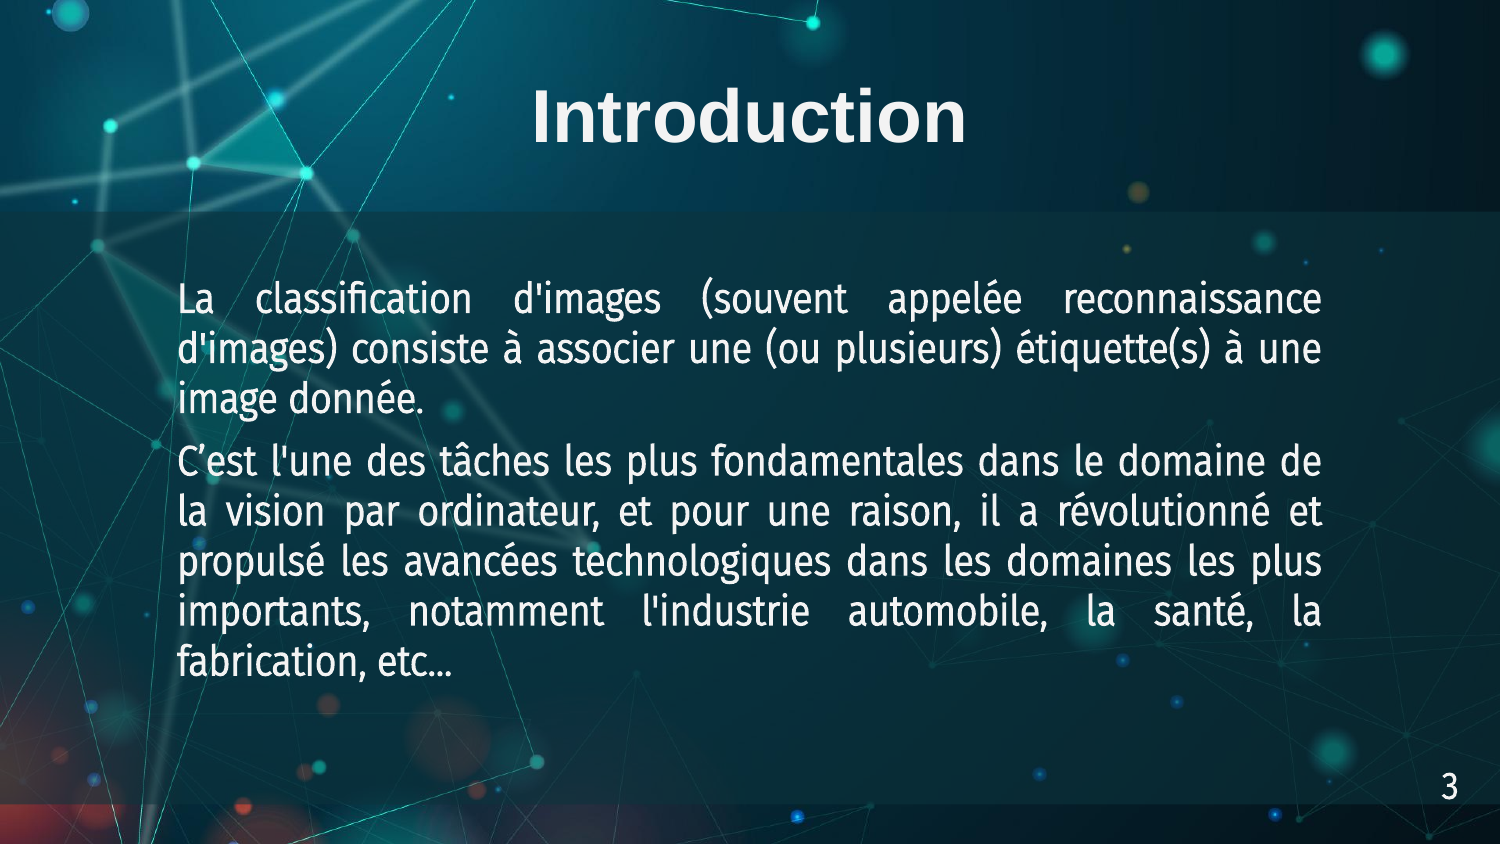

# Introduction
La classification d'images (souvent appelée reconnaissance d'images) consiste à associer une (ou plusieurs) étiquette(s) à une image donnée.
C’est l'une des tâches les plus fondamentales dans le domaine de la vision par ordinateur, et pour une raison, il a révolutionné et propulsé les avancées technologiques dans les domaines les plus importants, notamment l'industrie automobile, la santé, la fabrication, etc…
3